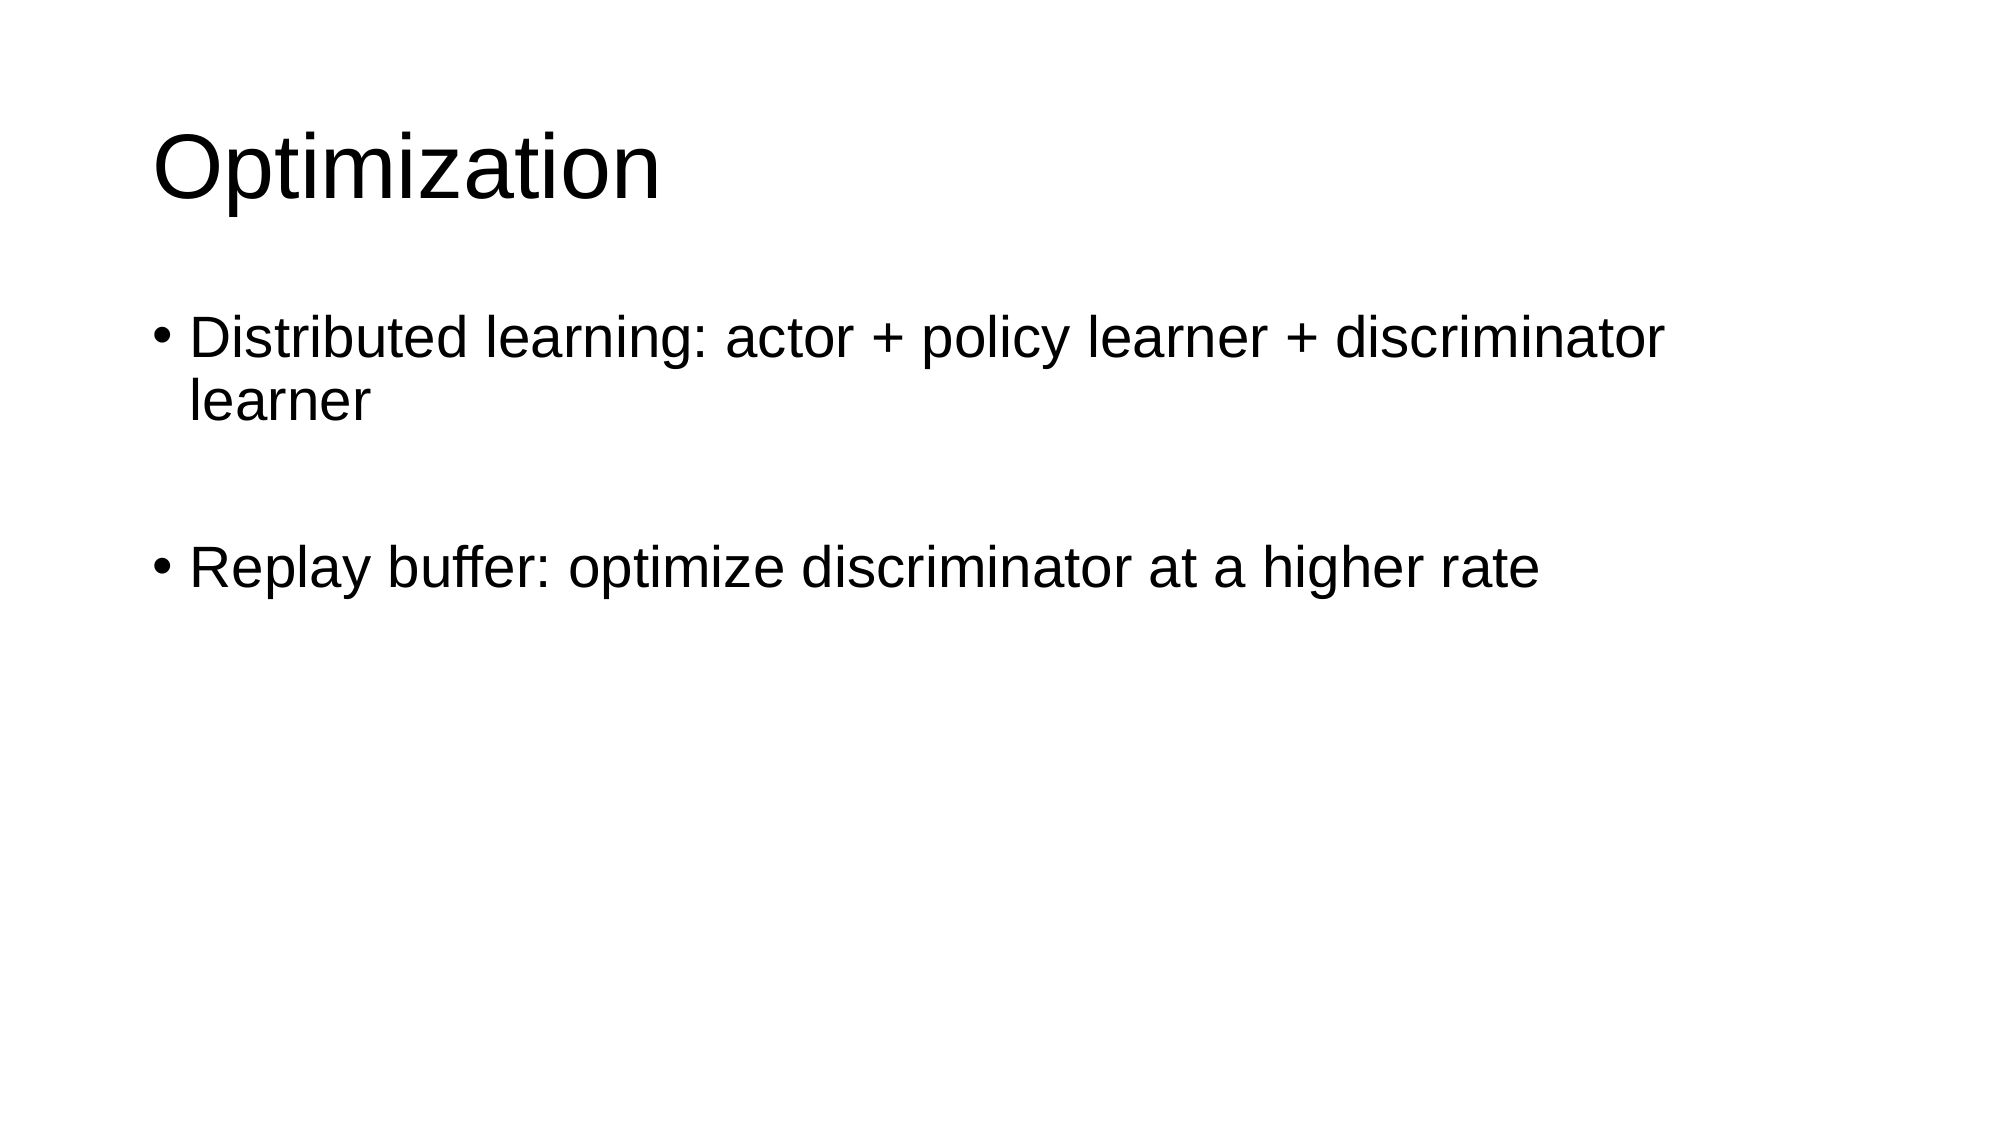

# Optimization
Distributed learning: actor + policy learner + discriminator learner

Replay buffer: optimize discriminator at a higher rate